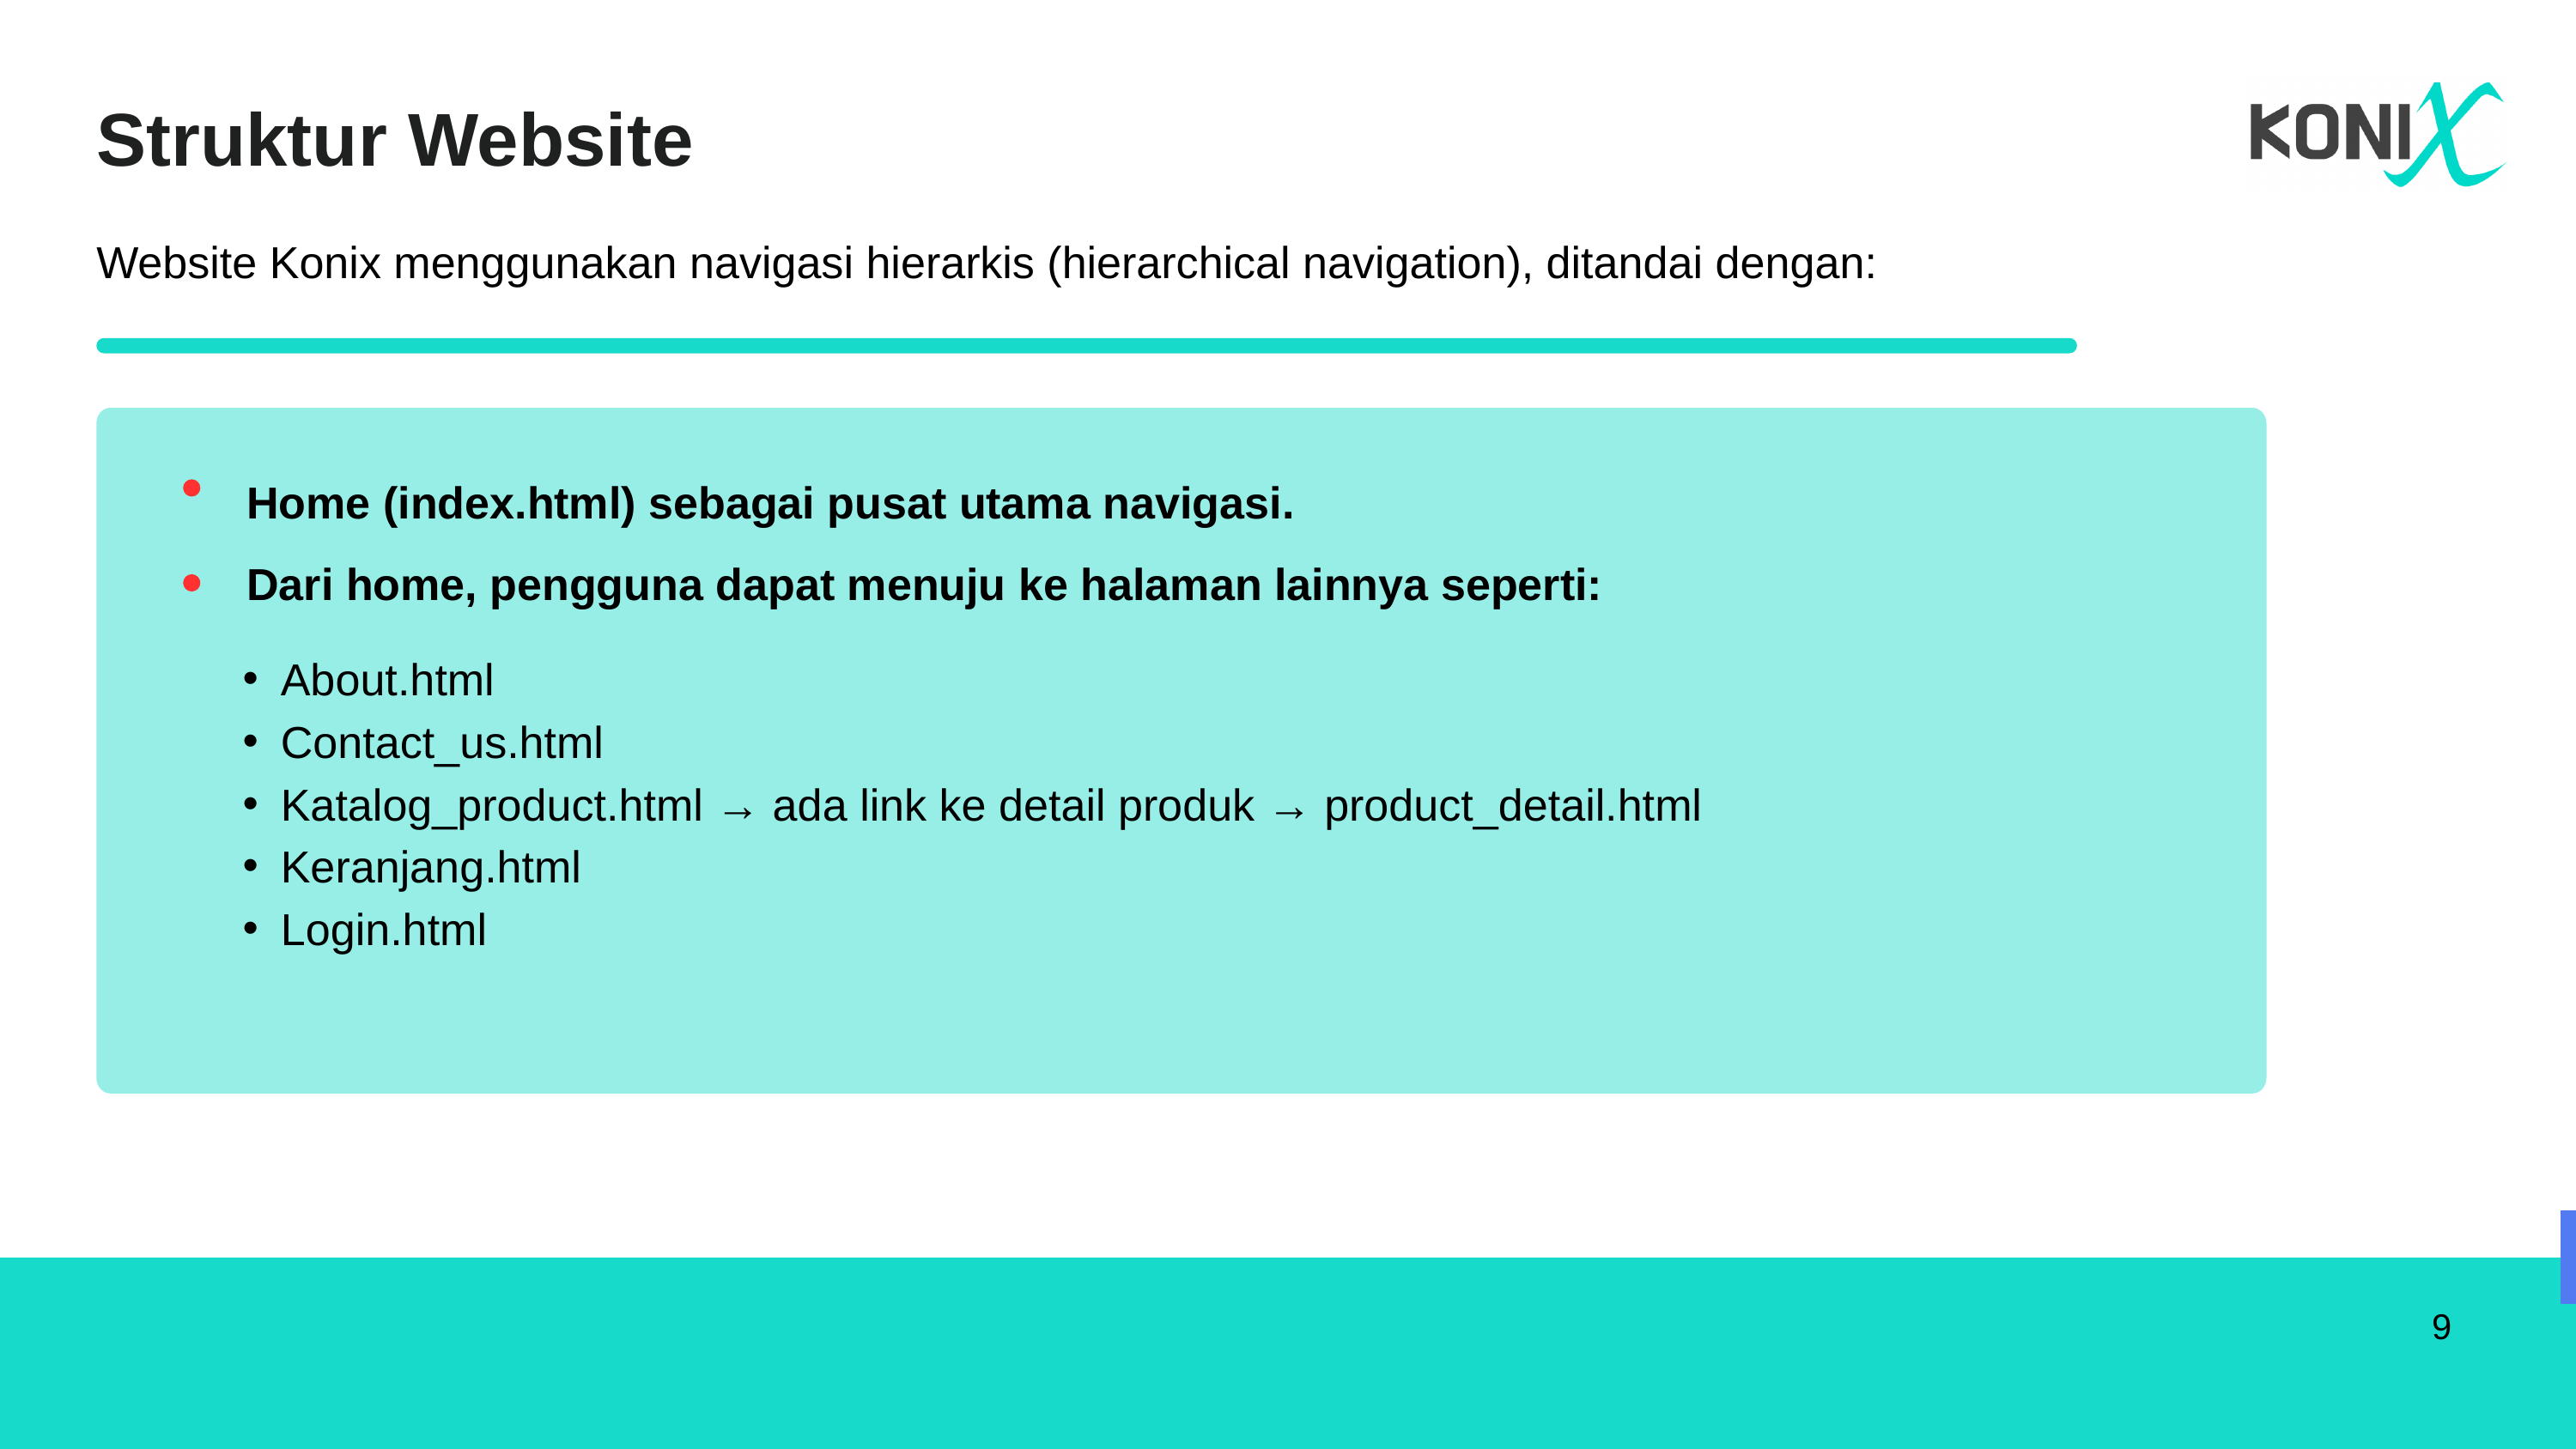

Struktur Website
Website Konix menggunakan navigasi hierarkis (hierarchical navigation), ditandai dengan:

Home (index.html) sebagai pusat utama navigasi.

Dari home, pengguna dapat menuju ke halaman lainnya seperti:

About.html
Contact_us.html
Katalog_product.html → ada link ke detail produk → product_detail.html
Keranjang.html
Login.html

9